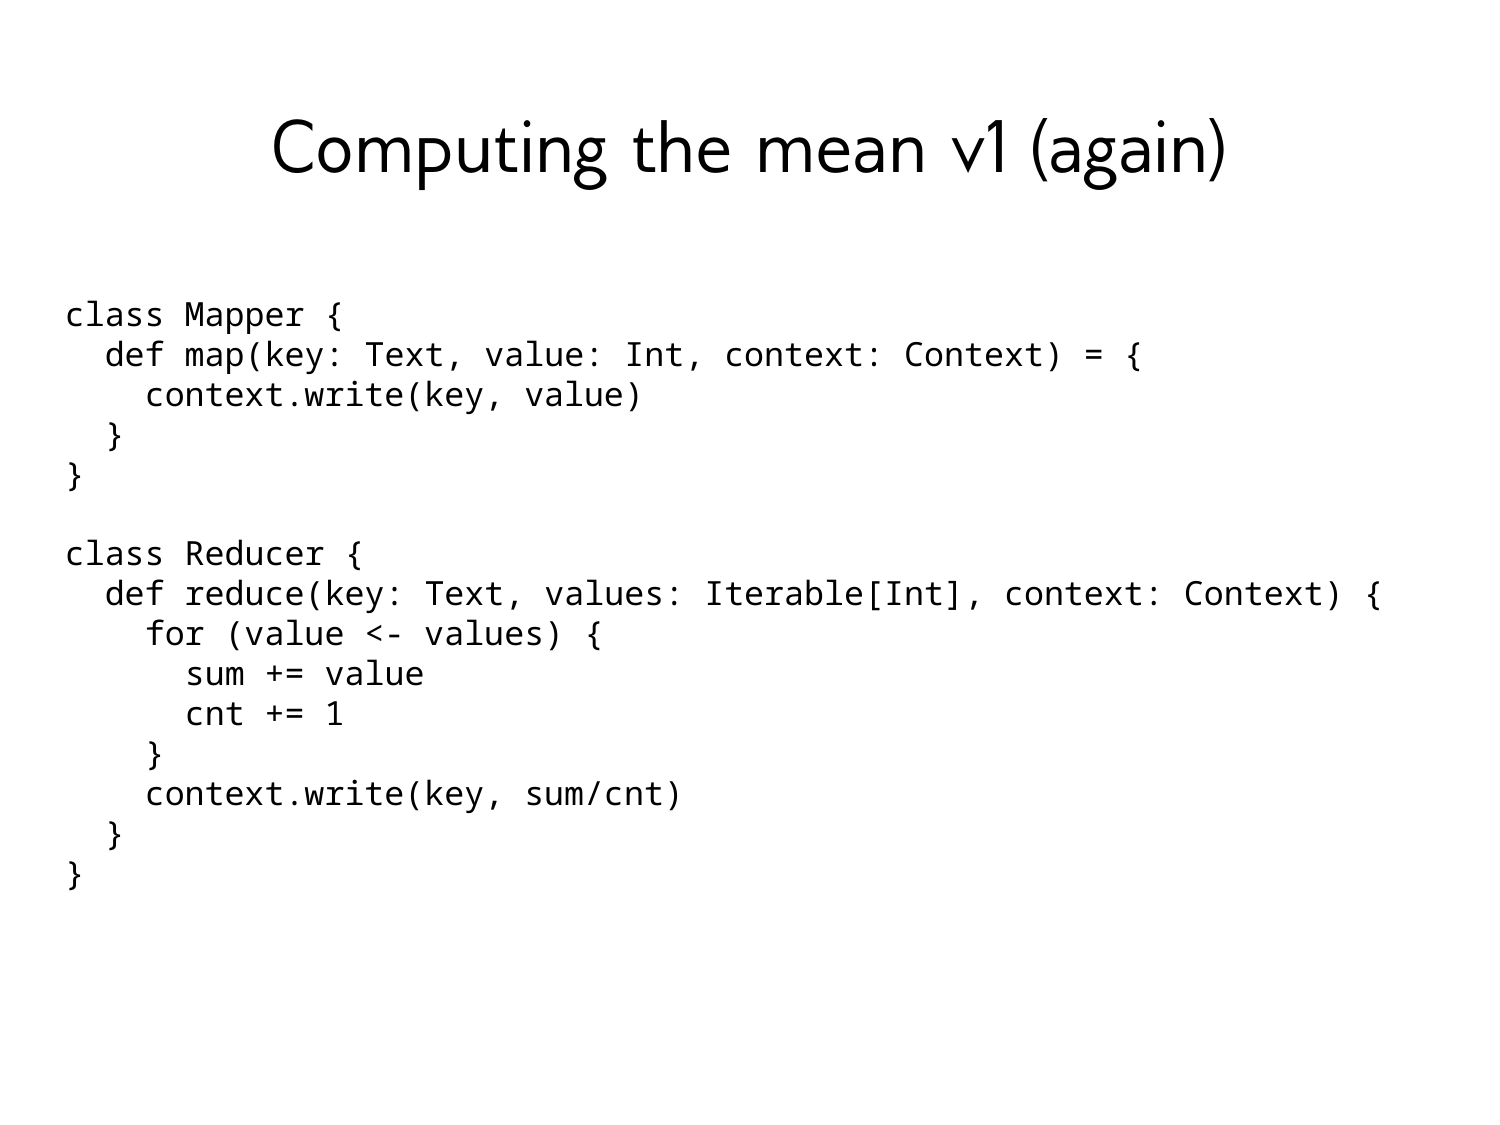

Computing the mean v1 (again)
class Mapper {
  def map(key: Text, value: Int, context: Context) = {
    context.write(key, value)
  }
}

class Reducer {
  def reduce(key: Text, values: Iterable[Int], context: Context) {
    for (value <- values) {
      sum += value
      cnt += 1
    }
    context.write(key, sum/cnt)
  }
}